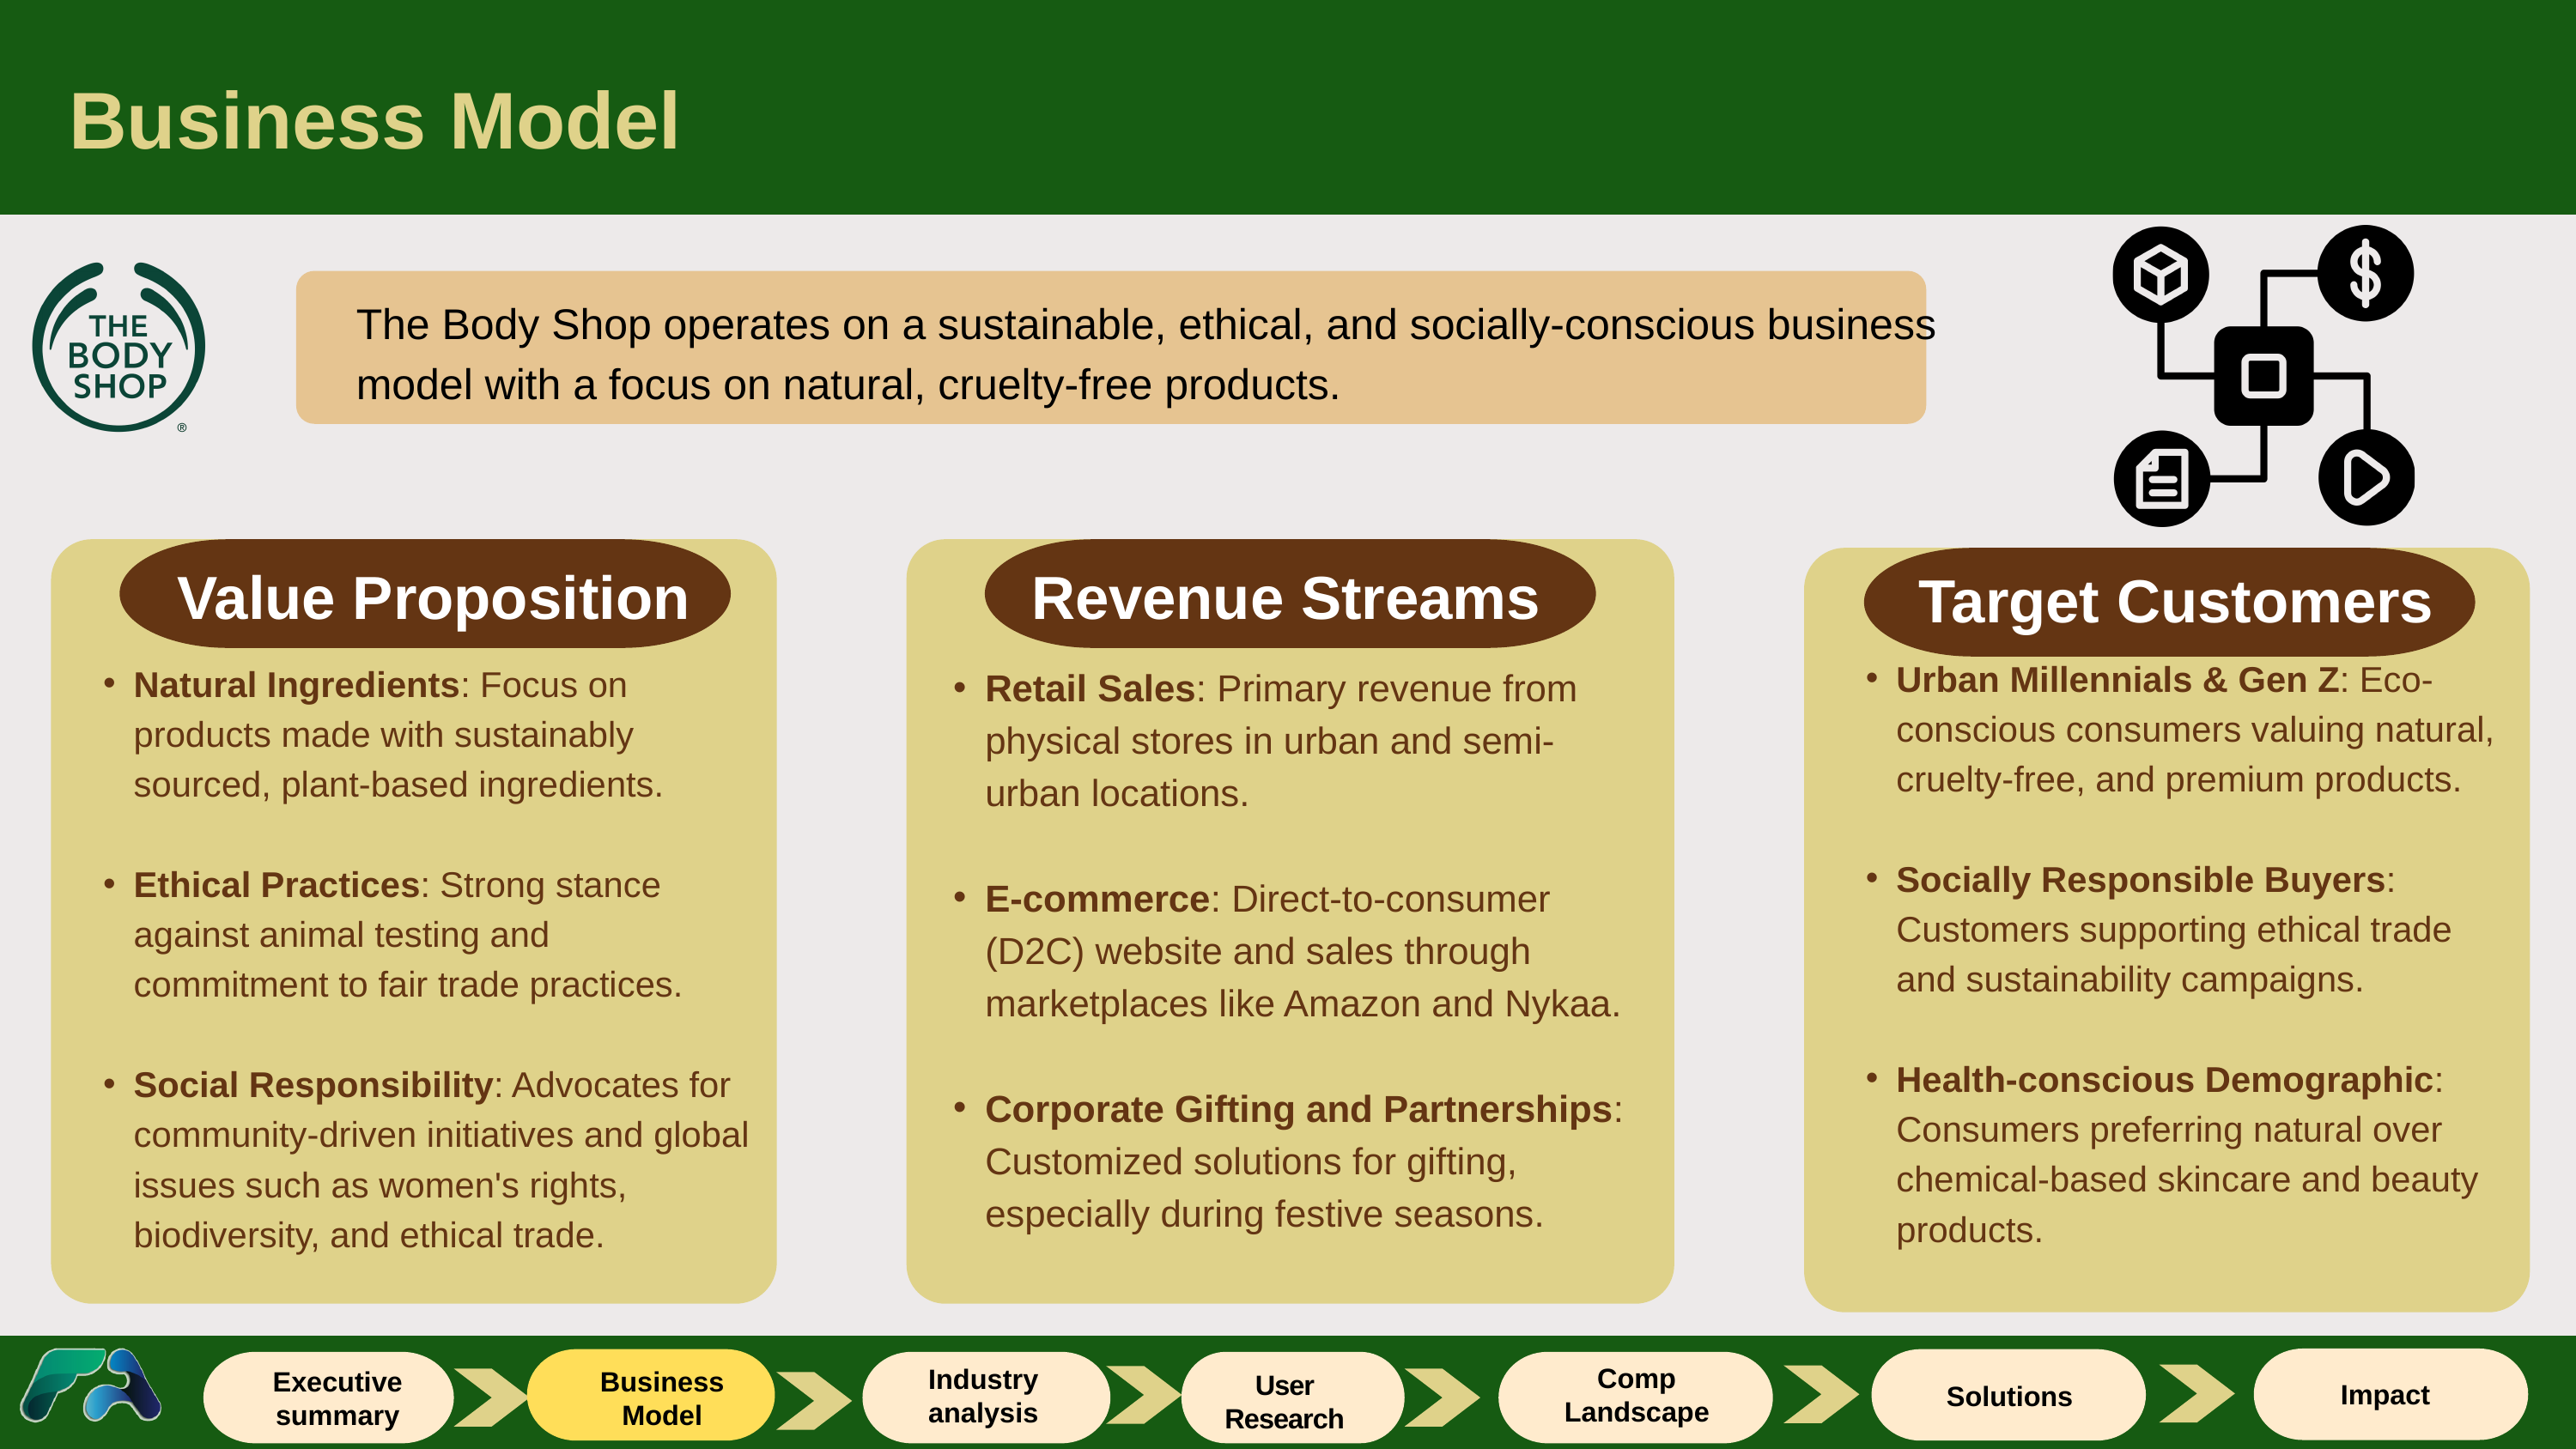

Business Model

The Body Shop operates on a sustainable, ethical, and socially-conscious business model with a focus on natural, cruelty-free products.

Value Proposition
Revenue Streams

Target Customers
Urban Millennials & Gen Z: Eco-conscious consumers valuing natural, cruelty-free, and premium products.

Socially Responsible Buyers: Customers supporting ethical trade and sustainability campaigns.

Health-conscious Demographic: Consumers preferring natural over chemical-based skincare and beauty products.

Natural Ingredients: Focus on products made with sustainably sourced, plant-based ingredients.

Ethical Practices: Strong stance against animal testing and commitment to fair trade practices.

Social Responsibility: Advocates for community-driven initiatives and global issues such as women's rights, biodiversity, and ethical trade.

Retail Sales: Primary revenue from physical stores in urban and semi-urban locations.

E-commerce: Direct-to-consumer (D2C) website and sales through marketplaces like Amazon and Nykaa.

Corporate Gifting and Partnerships: Customized solutions for gifting, especially during festive seasons.

Comp Landscape
Industry
analysis
Executive summary
Business Model

User Research

Impact
Solutions